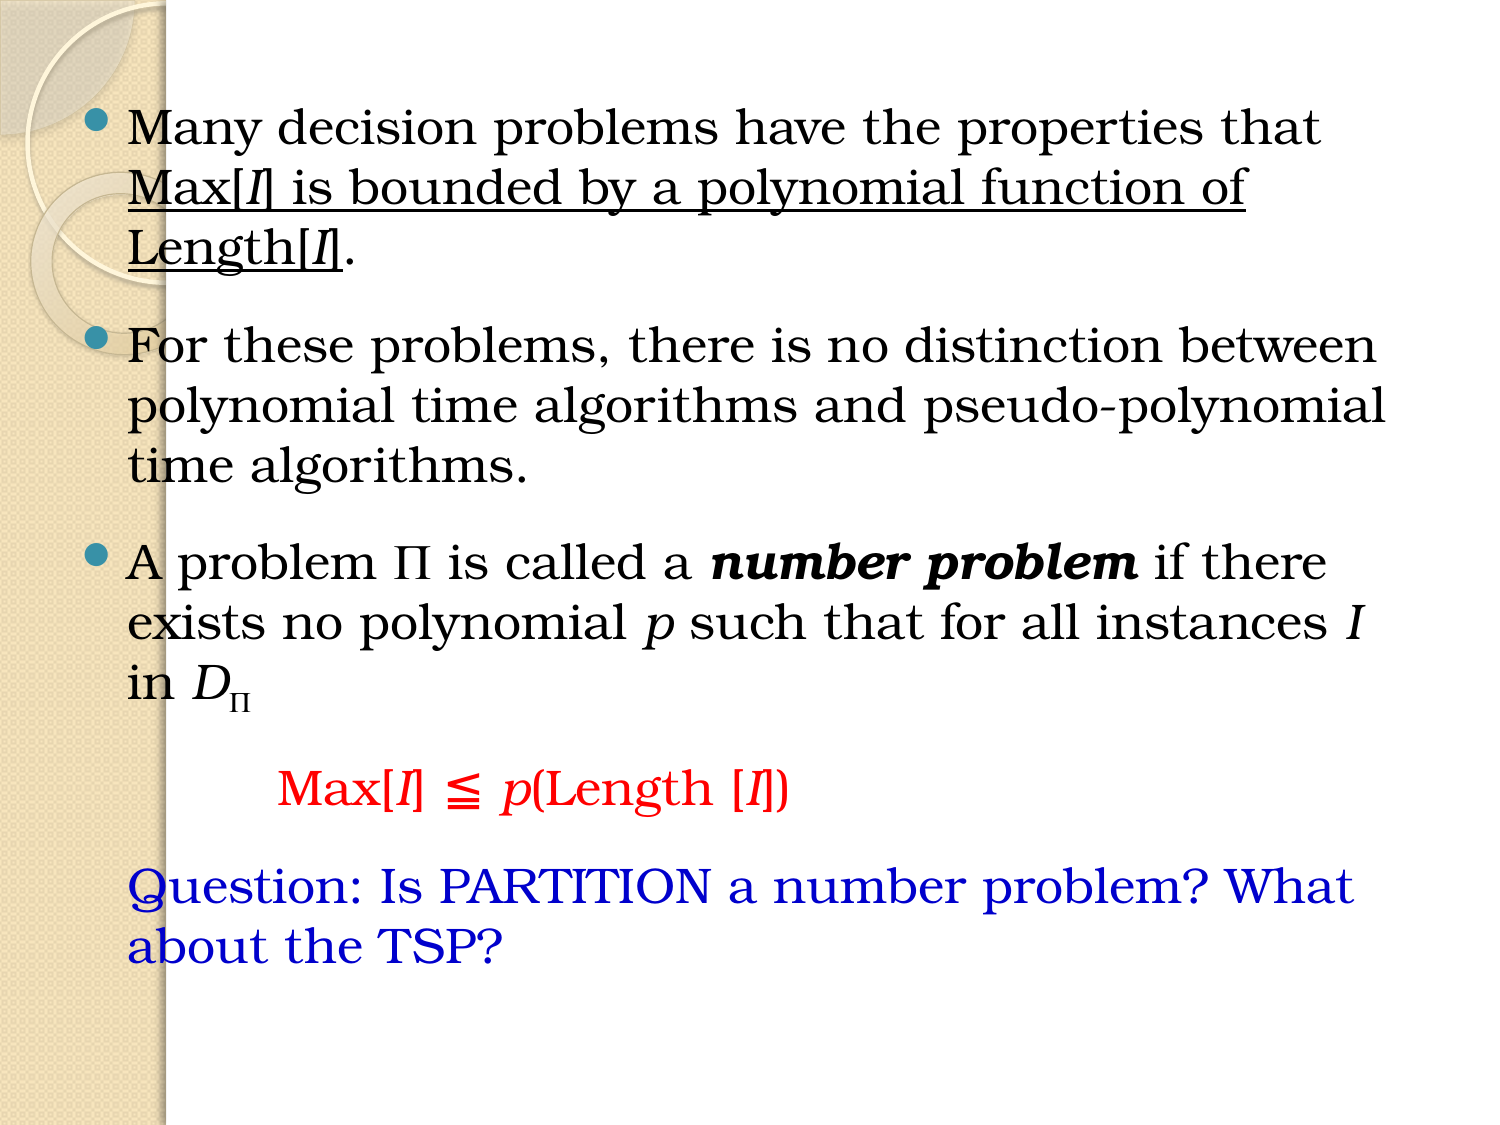

Many decision problems have the properties that Max[I] is bounded by a polynomial function of Length[I].
For these problems, there is no distinction between polynomial time algorithms and pseudo-polynomial time algorithms.
A problem Π is called a number problem if there exists no polynomial p such that for all instances I in DΠ
		Max[I] ≦ p(Length [I])
Question: Is PARTITION a number problem? What about the TSP?